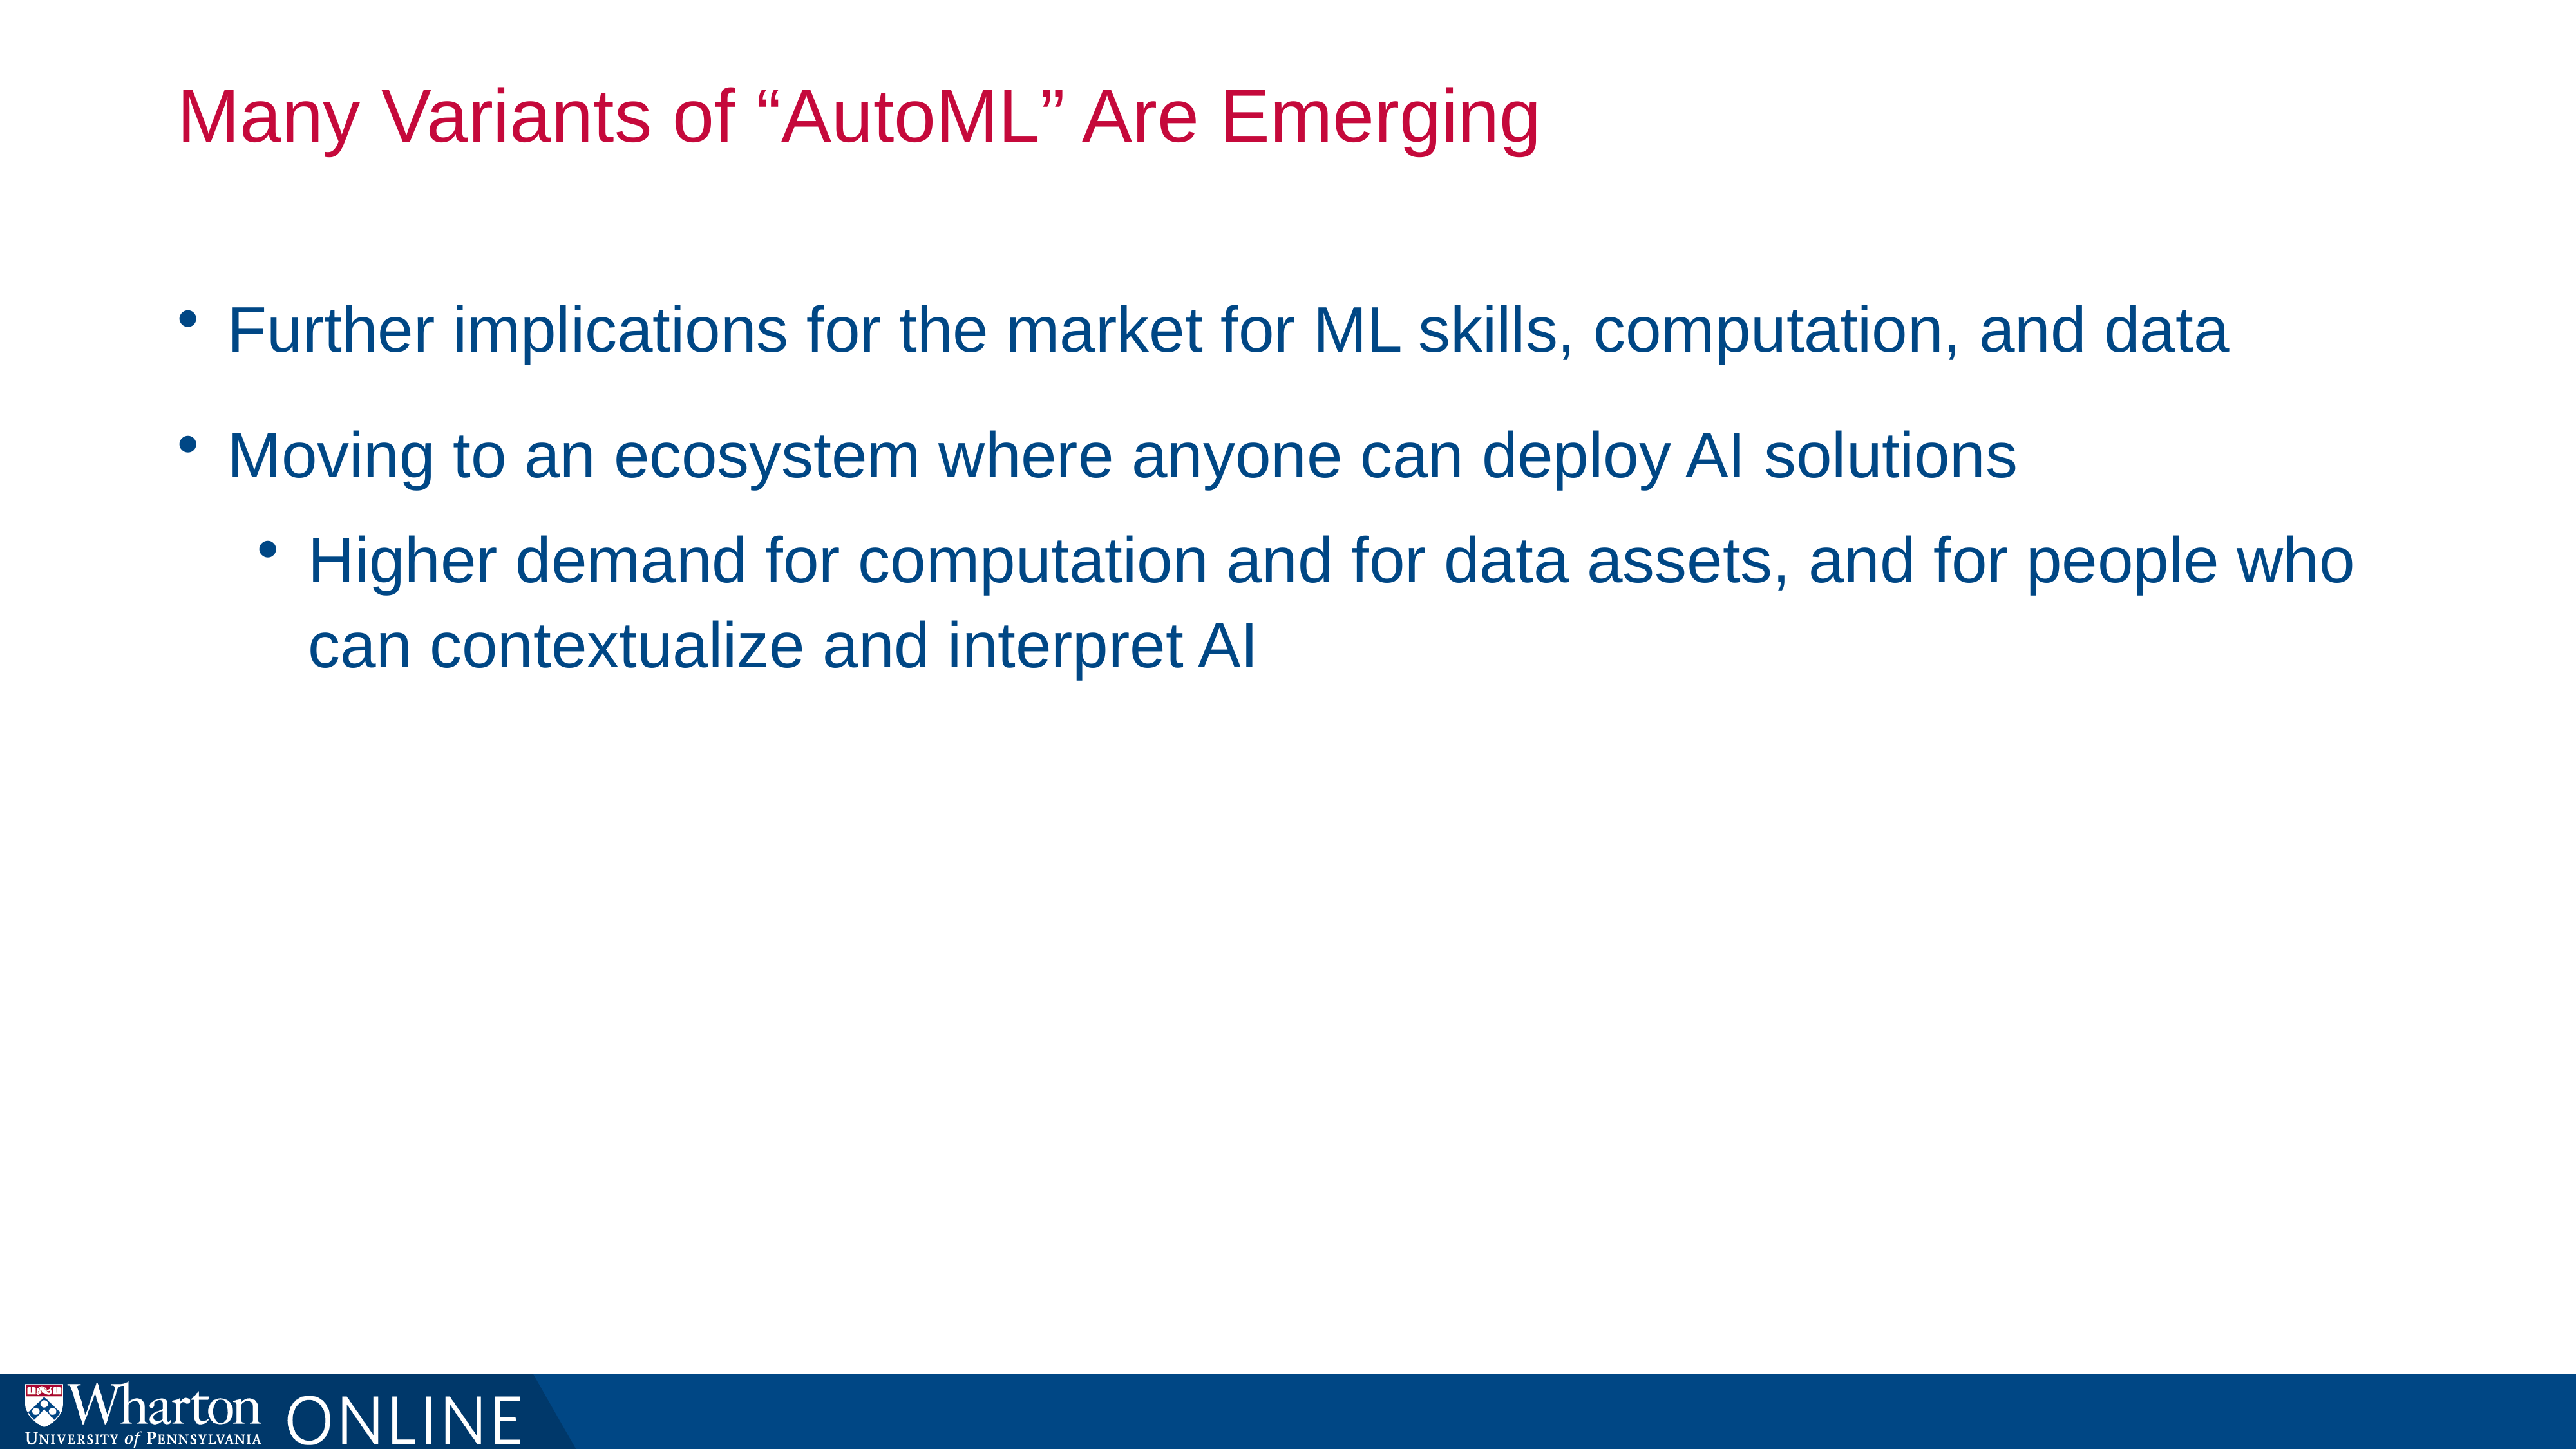

# Many Variants of “AutoML” Are Emerging
Further implications for the market for ML skills, computation, and data
Moving to an ecosystem where anyone can deploy AI solutions
Higher demand for computation and for data assets, and for people who can contextualize and interpret AI